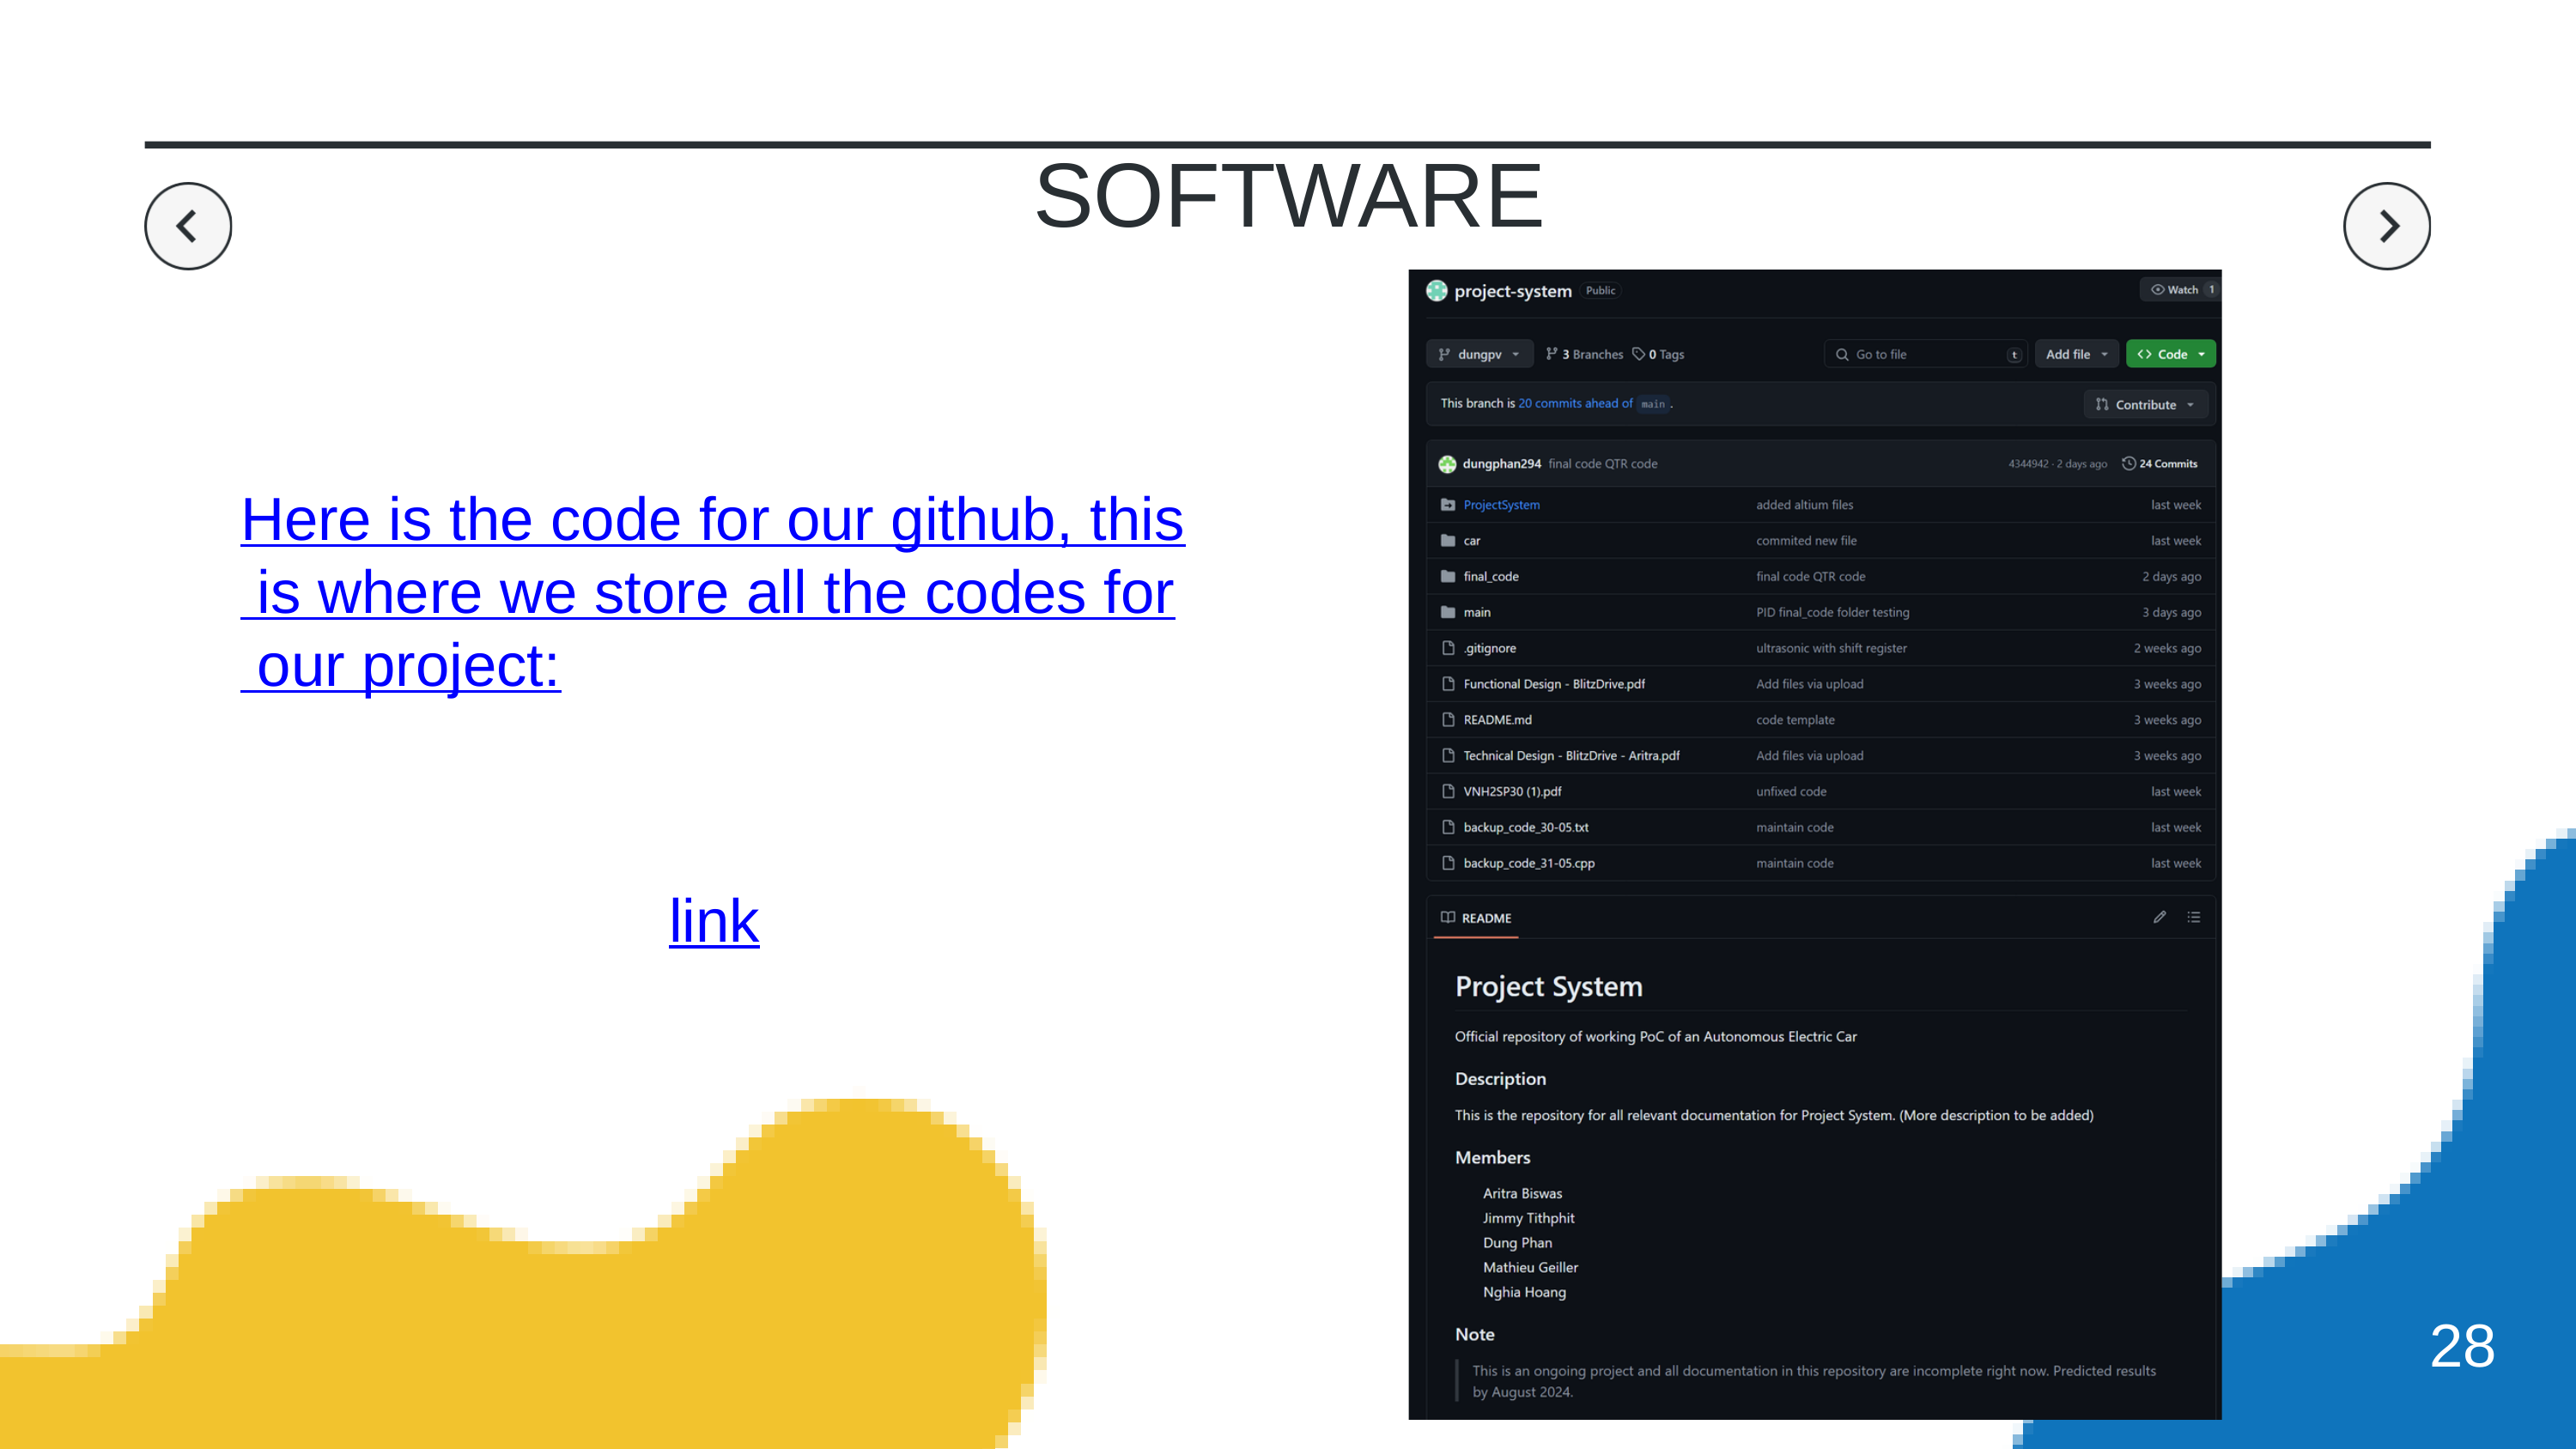

SOFTWARE

Here is the code for our github, this is where we store all the codes for our project:

link

28